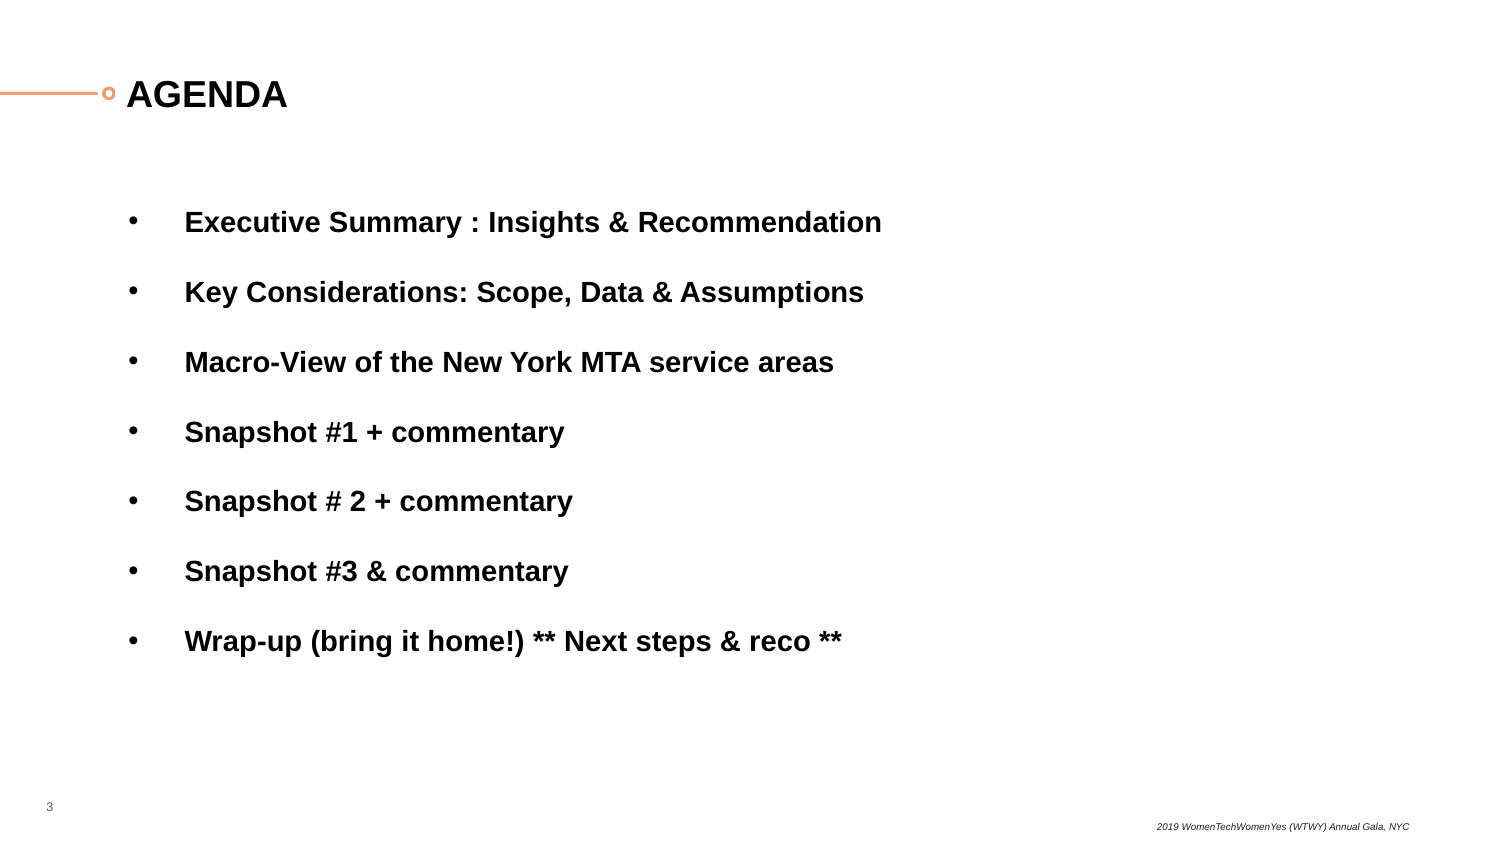

# AGENDA
Executive Summary : Insights & Recommendation

Key Considerations: Scope, Data & Assumptions

Macro-View of the New York MTA service areas

Snapshot #1 + commentary

Snapshot # 2 + commentary

Snapshot #3 & commentary

Wrap-up (bring it home!) ** Next steps & reco **

2019 WomenTechWomenYes (WTWY) Annual Gala, NYC